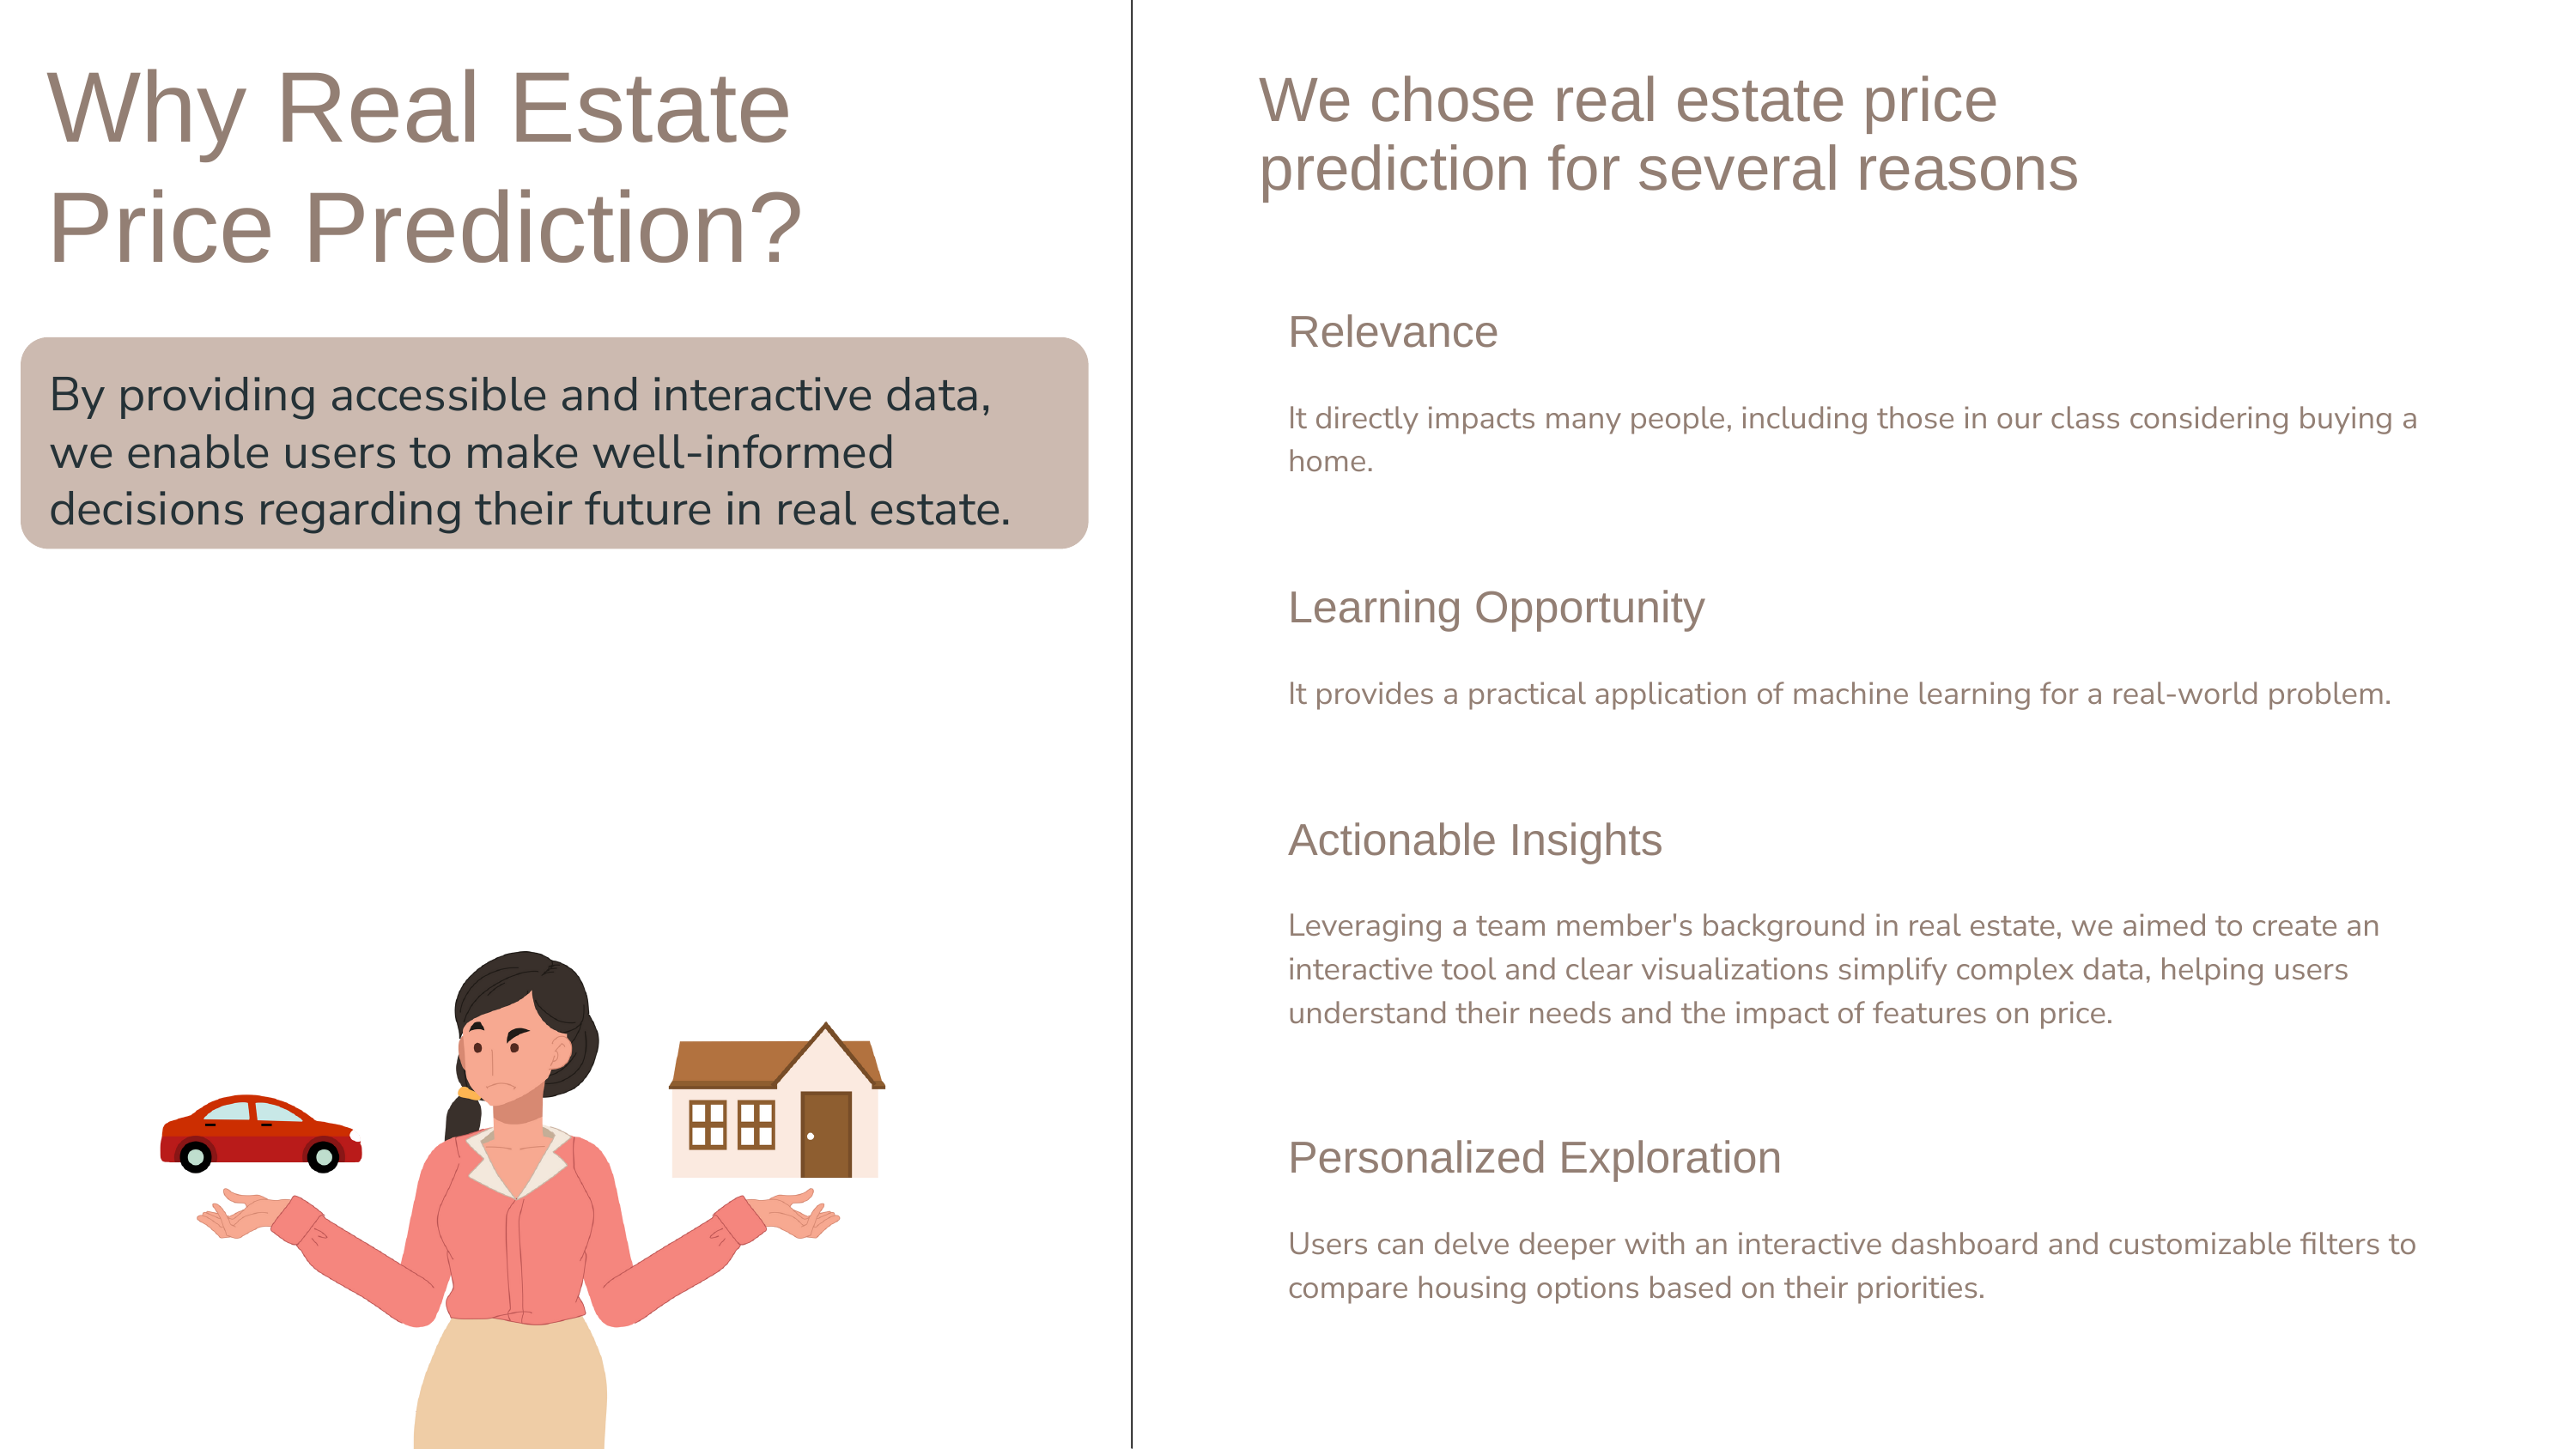

Why Real Estate Price Prediction?
We chose real estate price prediction for several reasons
Relevance
It directly impacts many people, including those in our class considering buying a home.
Learning Opportunity
It provides a practical application of machine learning for a real-world problem.
Actionable Insights
Leveraging a team member's background in real estate, we aimed to create an interactive tool and clear visualizations simplify complex data, helping users understand their needs and the impact of features on price.
Personalized Exploration
Users can delve deeper with an interactive dashboard and customizable filters to compare housing options based on their priorities.

By providing accessible and interactive data, we enable users to make well-informed decisions regarding their future in real estate.